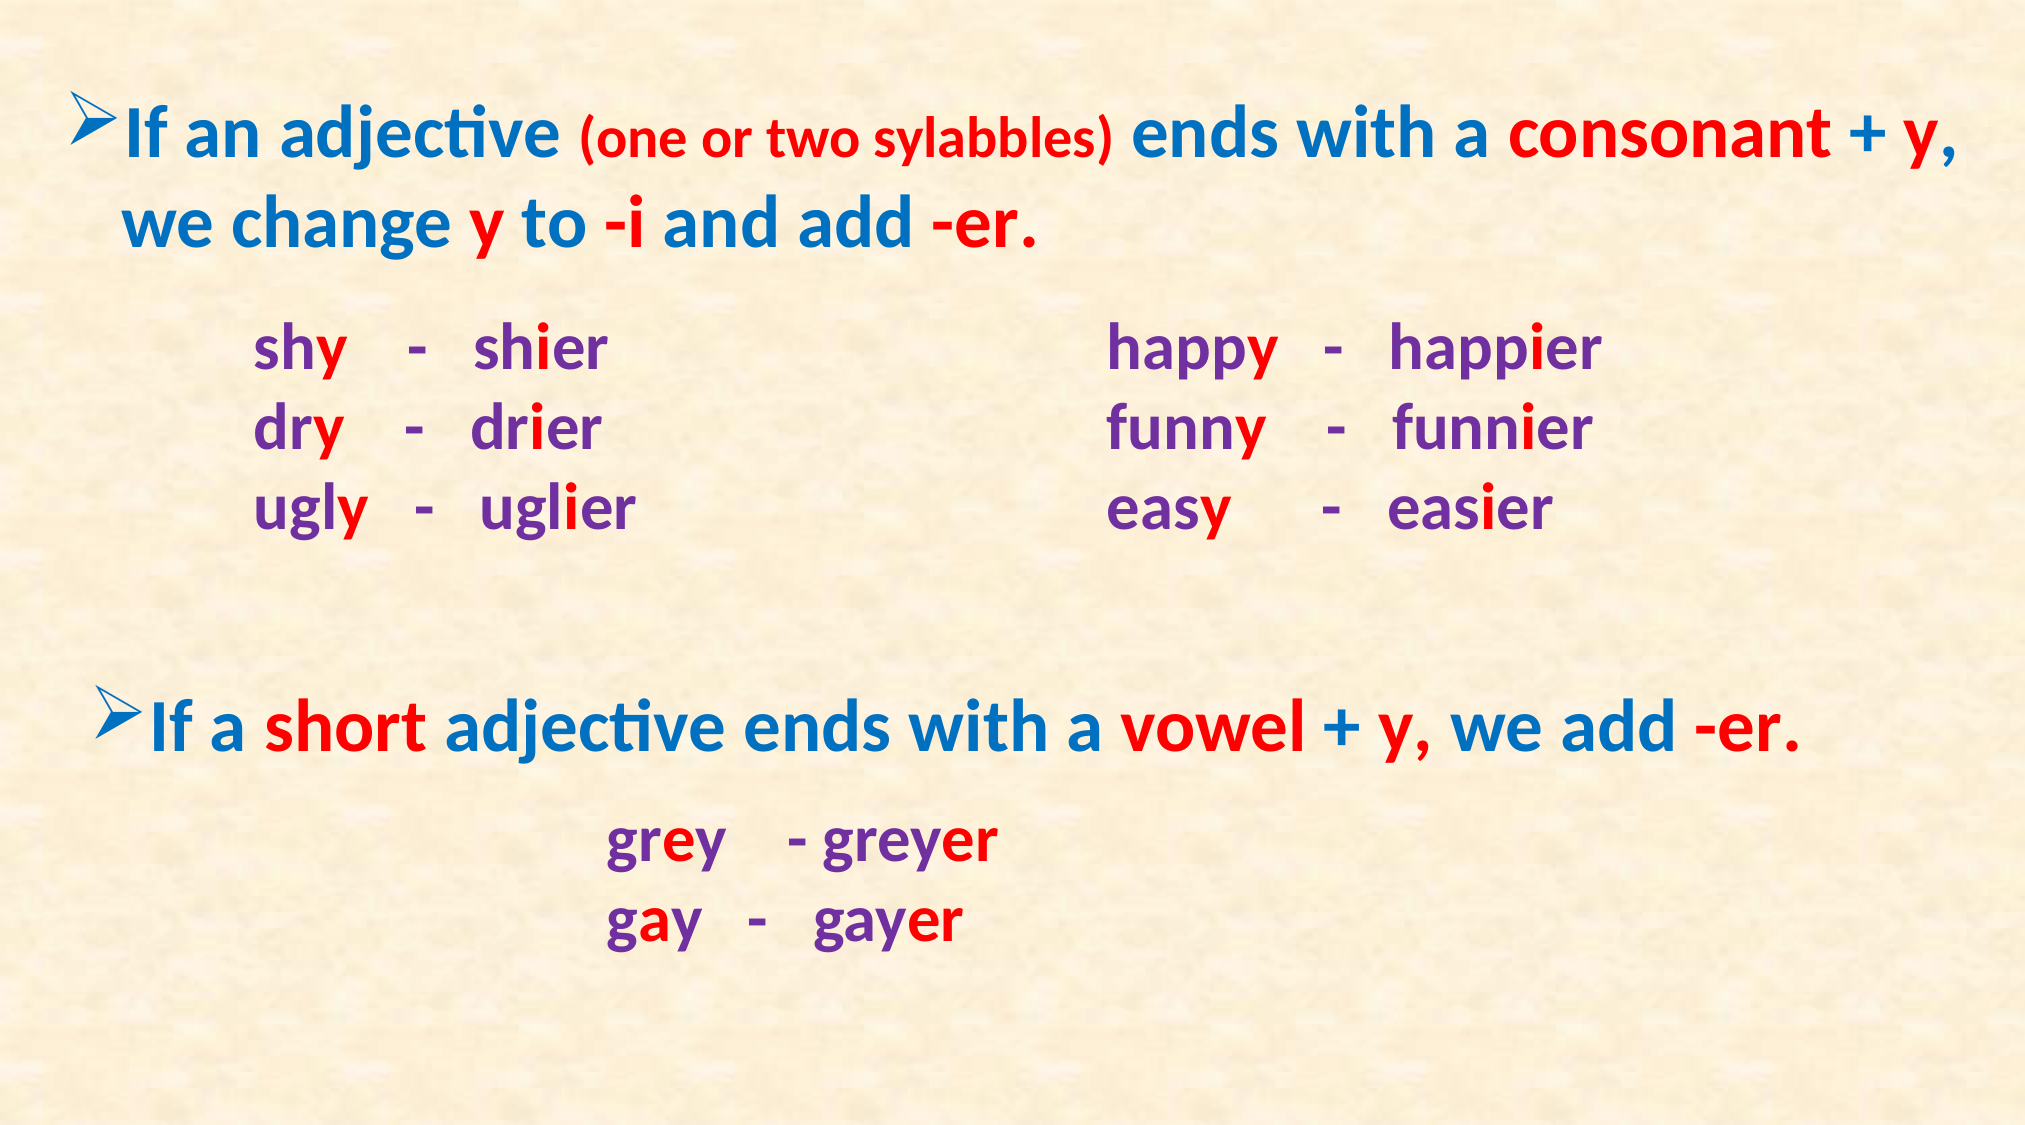

If an adjective (one or two sylabbles) ends with a consonant + y, we change y to -i and add -er.

shy    -   shier
dry    -   drier
ugly   -   uglier
happy   -   happier
funny    -   funnier
easy      -   easier
If a short adjective ends with a vowel + y, we add -er.

grey    - greyer
gay   -   gayer